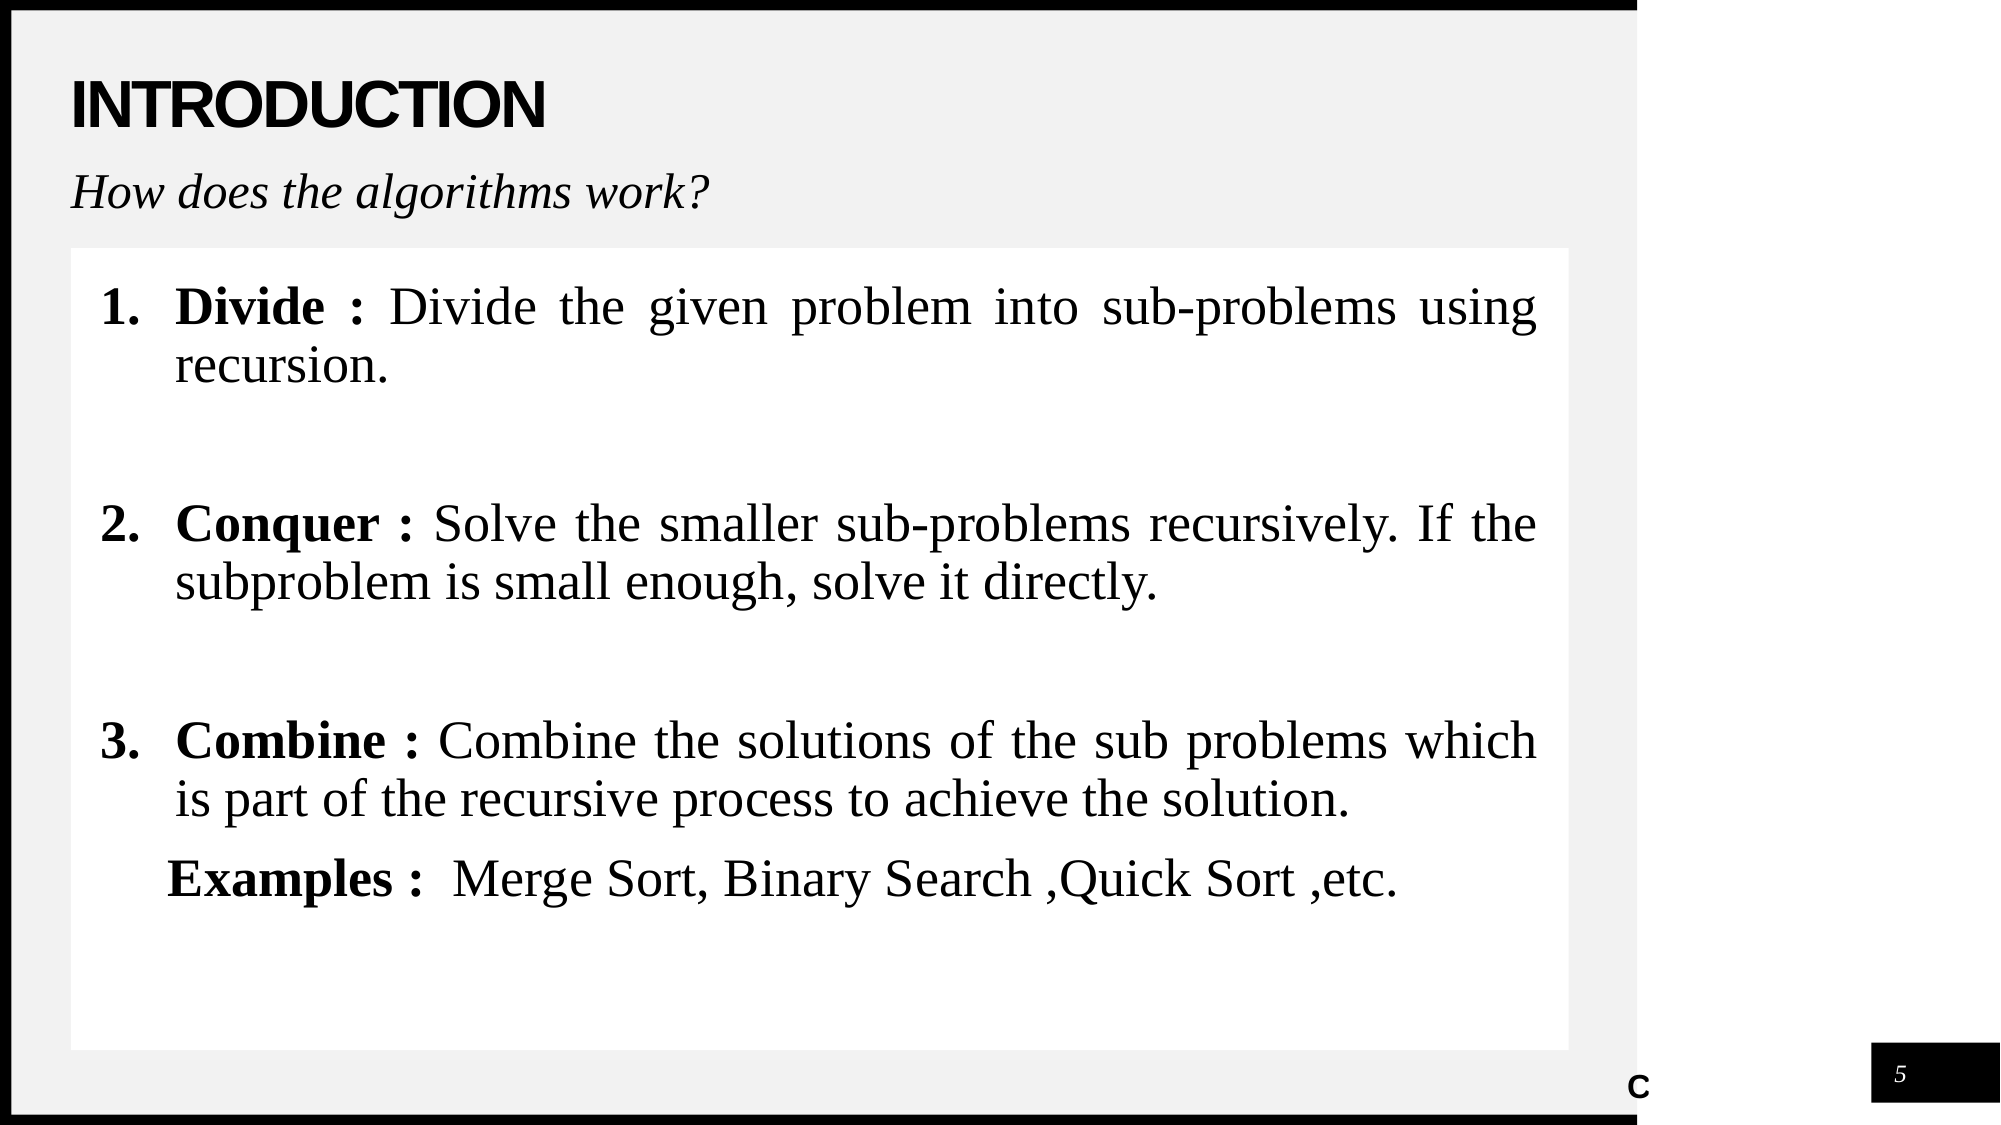

# INTRODUCTION
How does the algorithms work?
Divide : Divide the given problem into sub-problems using recursion.

Conquer : Solve the smaller sub-problems recursively. If the subproblem is small enough, solve it directly.

Combine : Combine the solutions of the sub problems which is part of the recursive process to achieve the solution.
     Examples :  Merge Sort, Binary Search ,Quick Sort ,etc.

5